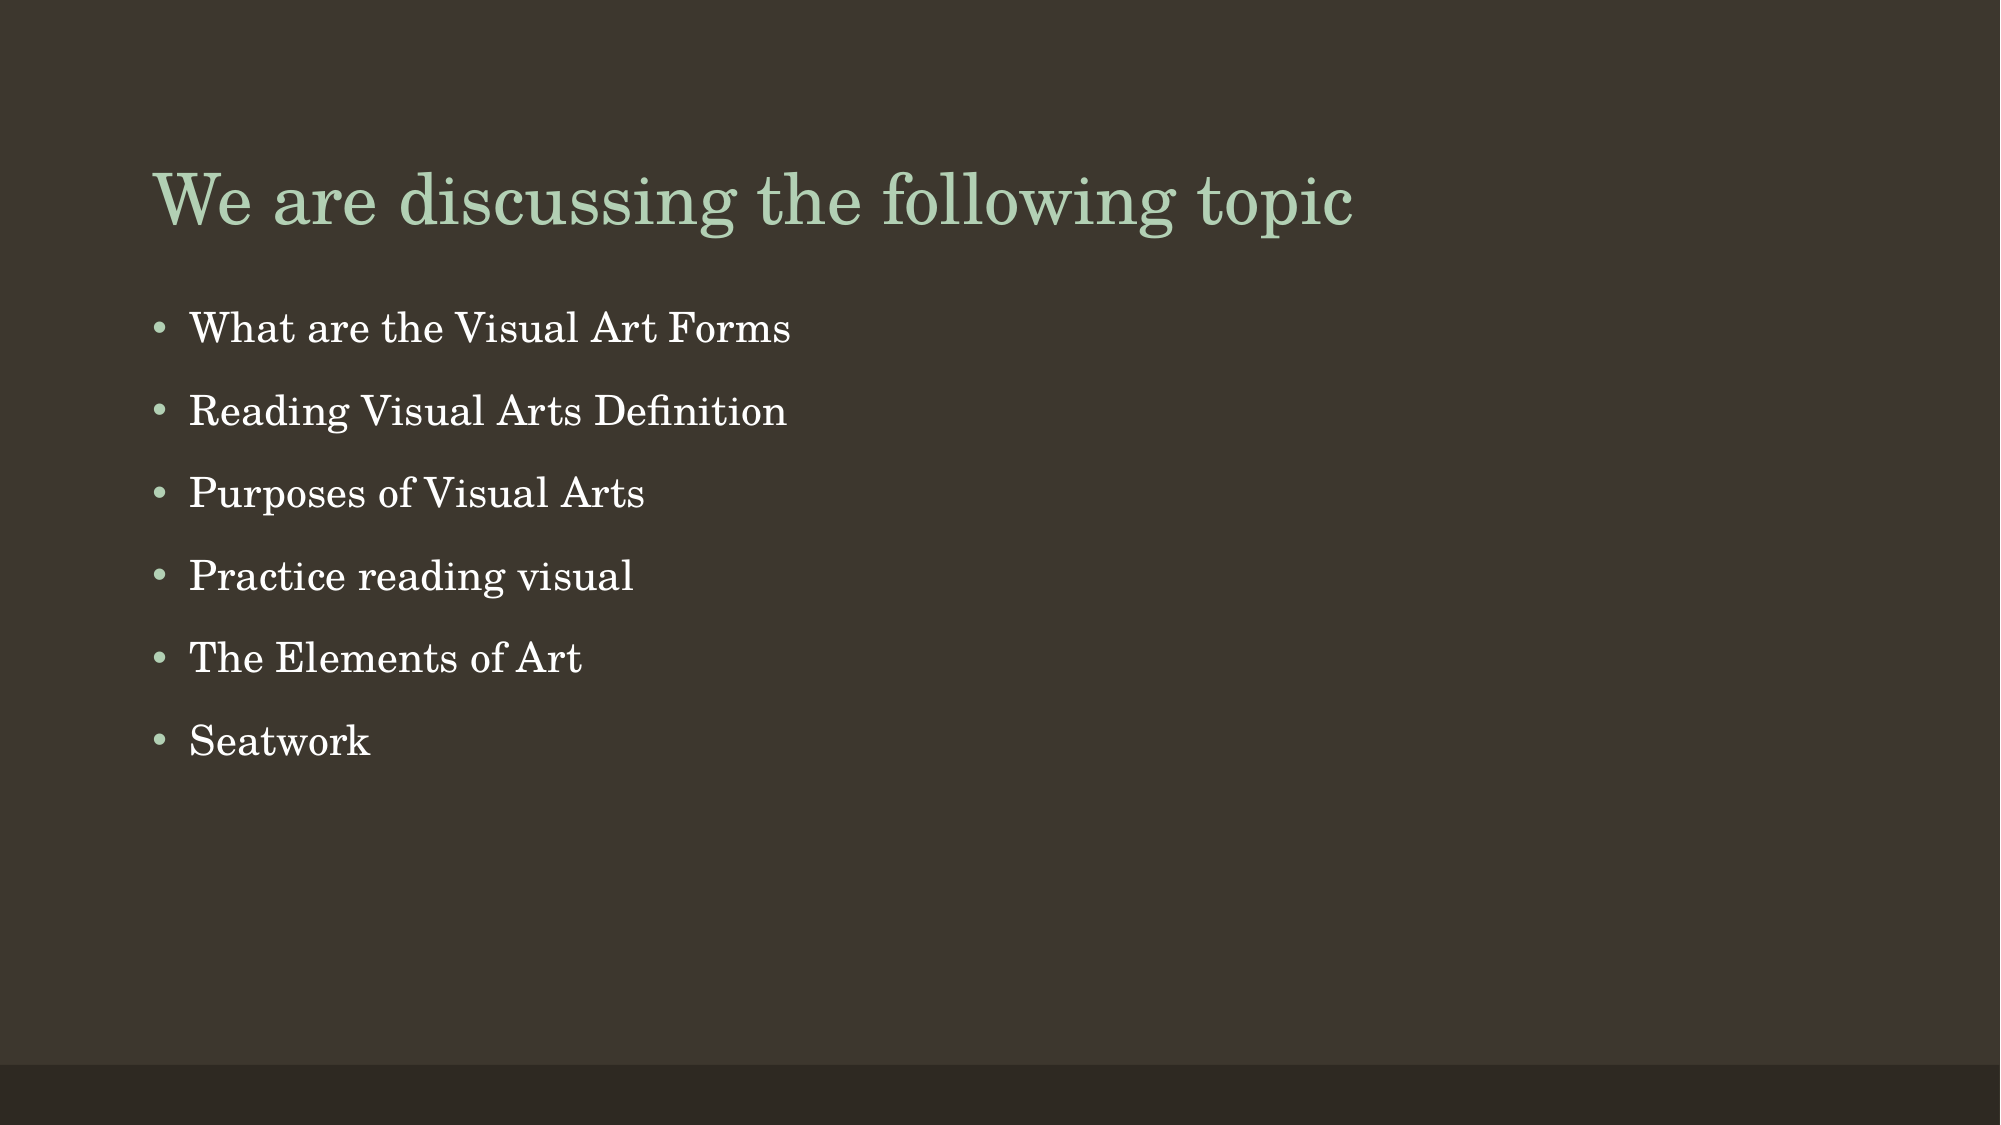

# We are discussing the following topic
What are the Visual Art Forms
Reading Visual Arts Definition
Purposes of Visual Arts
Practice reading visual
The Elements of Art
Seatwork